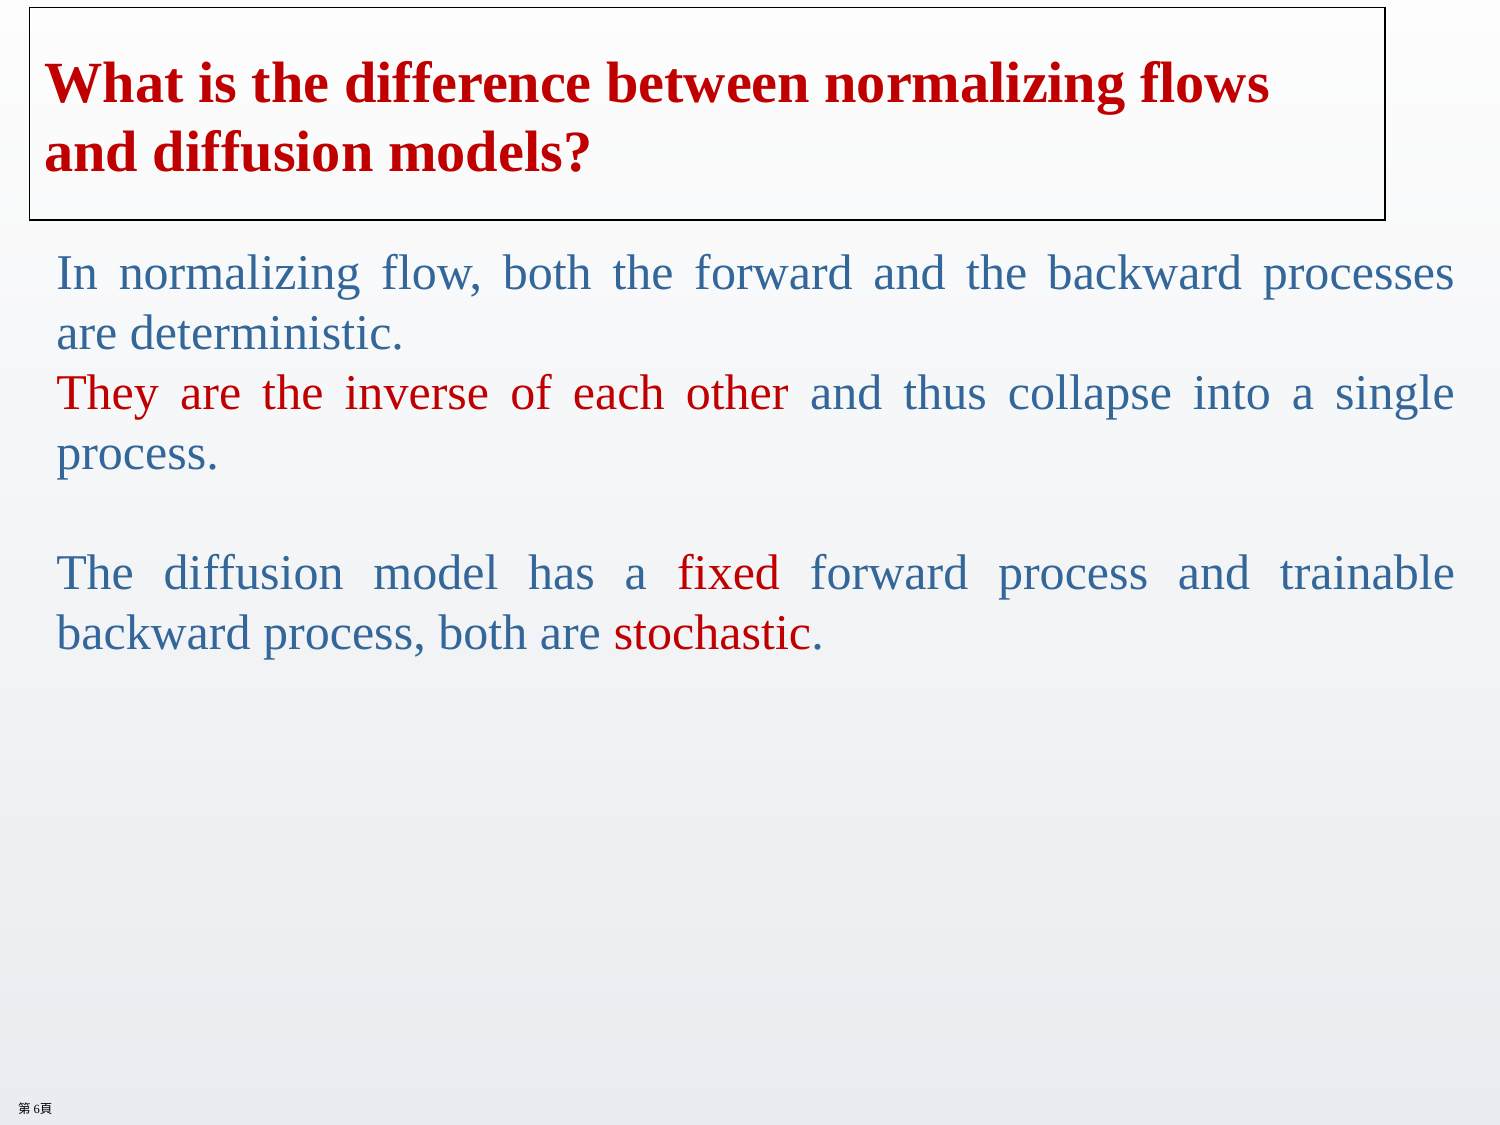

# What is the difference between normalizing flows and diffusion models?
In normalizing flow, both the forward and the backward processes are deterministic.
They are the inverse of each other and thus collapse into a single process.

The diffusion model has a fixed forward process and trainable backward process, both are stochastic.